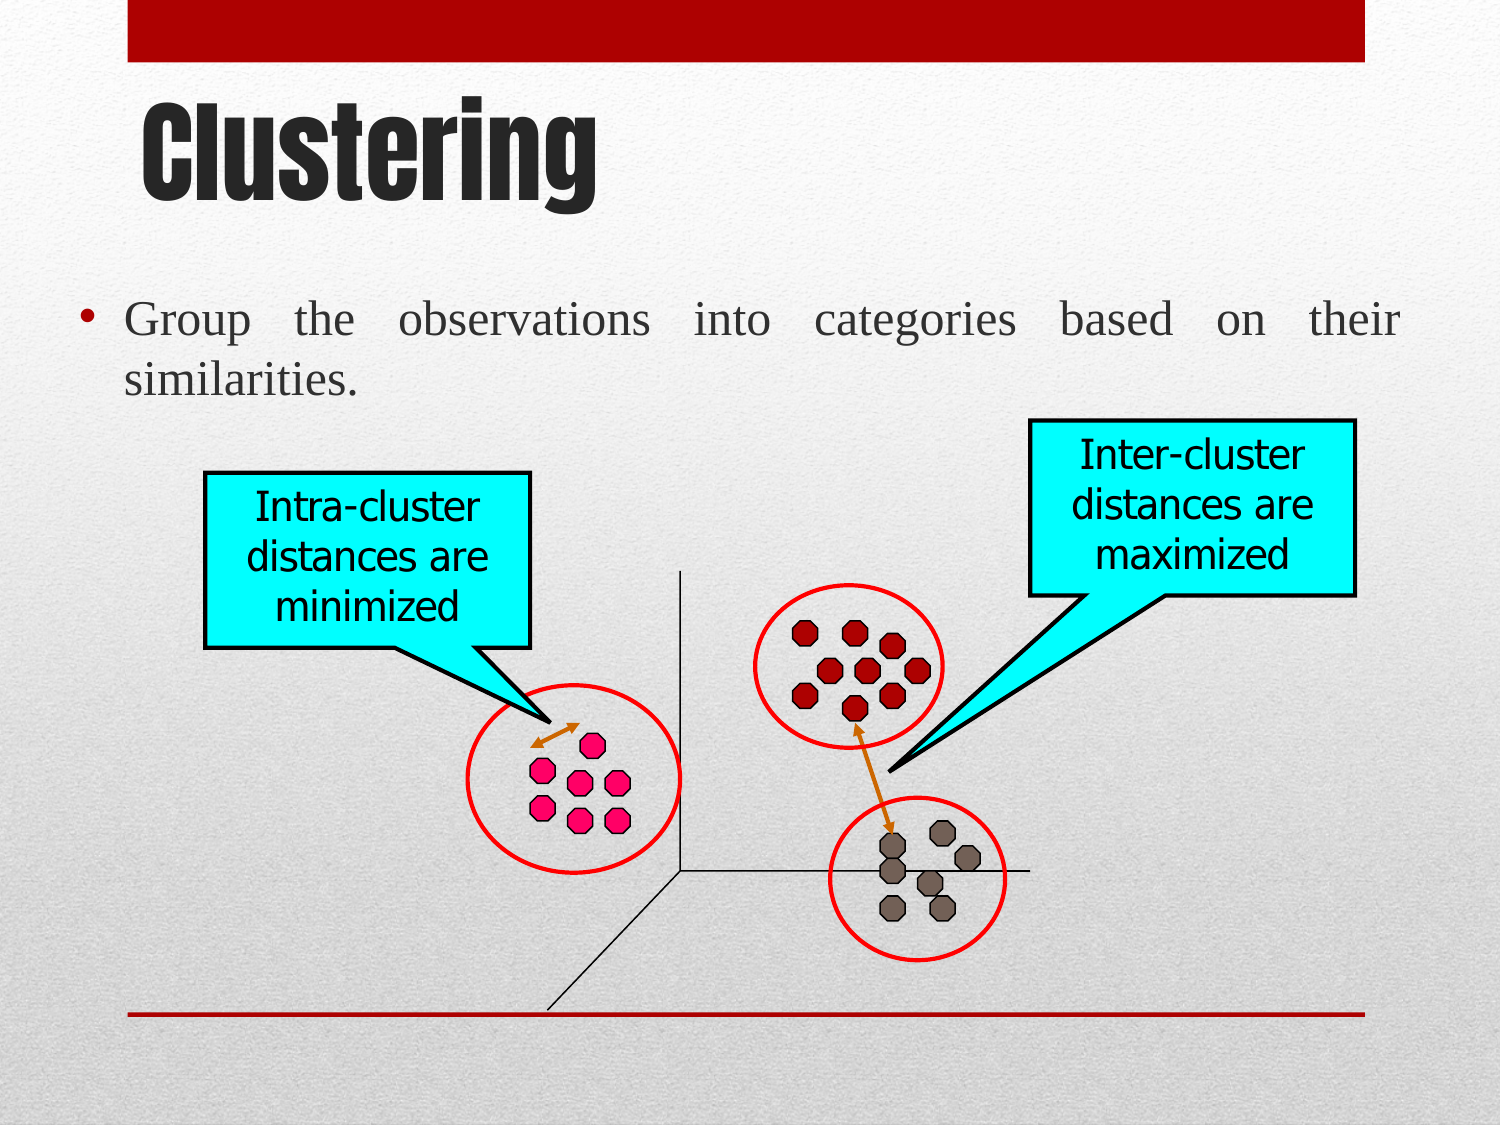

# Clustering
Group the observations into categories based on their similarities.

Inter-cluster distances are maximized

Intra-cluster distances are minimized